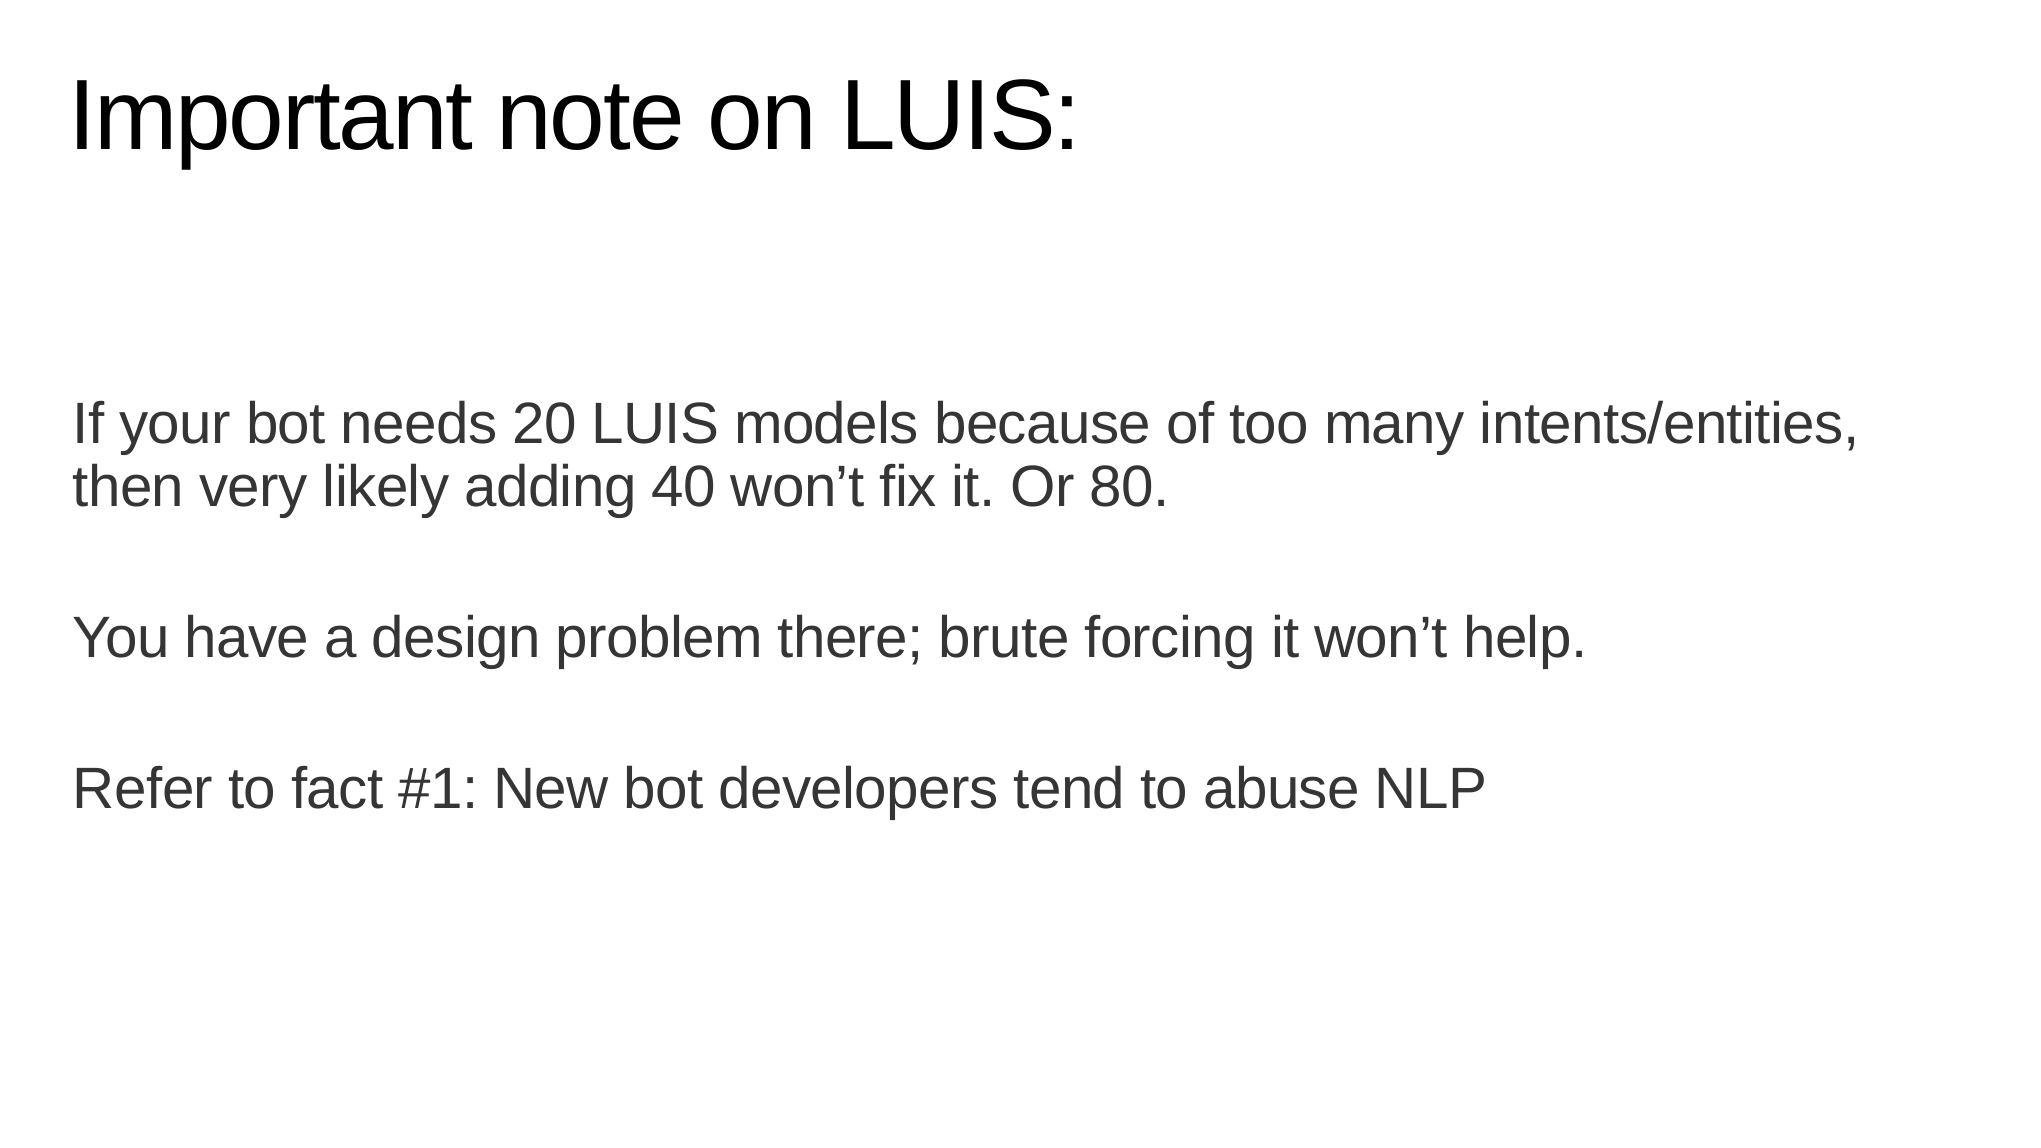

# Important note on LUIS:
If your bot needs 20 LUIS models because of too many intents/entities, then very likely adding 40 won’t fix it. Or 80.

You have a design problem there; brute forcing it won’t help.

Refer to fact #1: New bot developers tend to abuse NLP